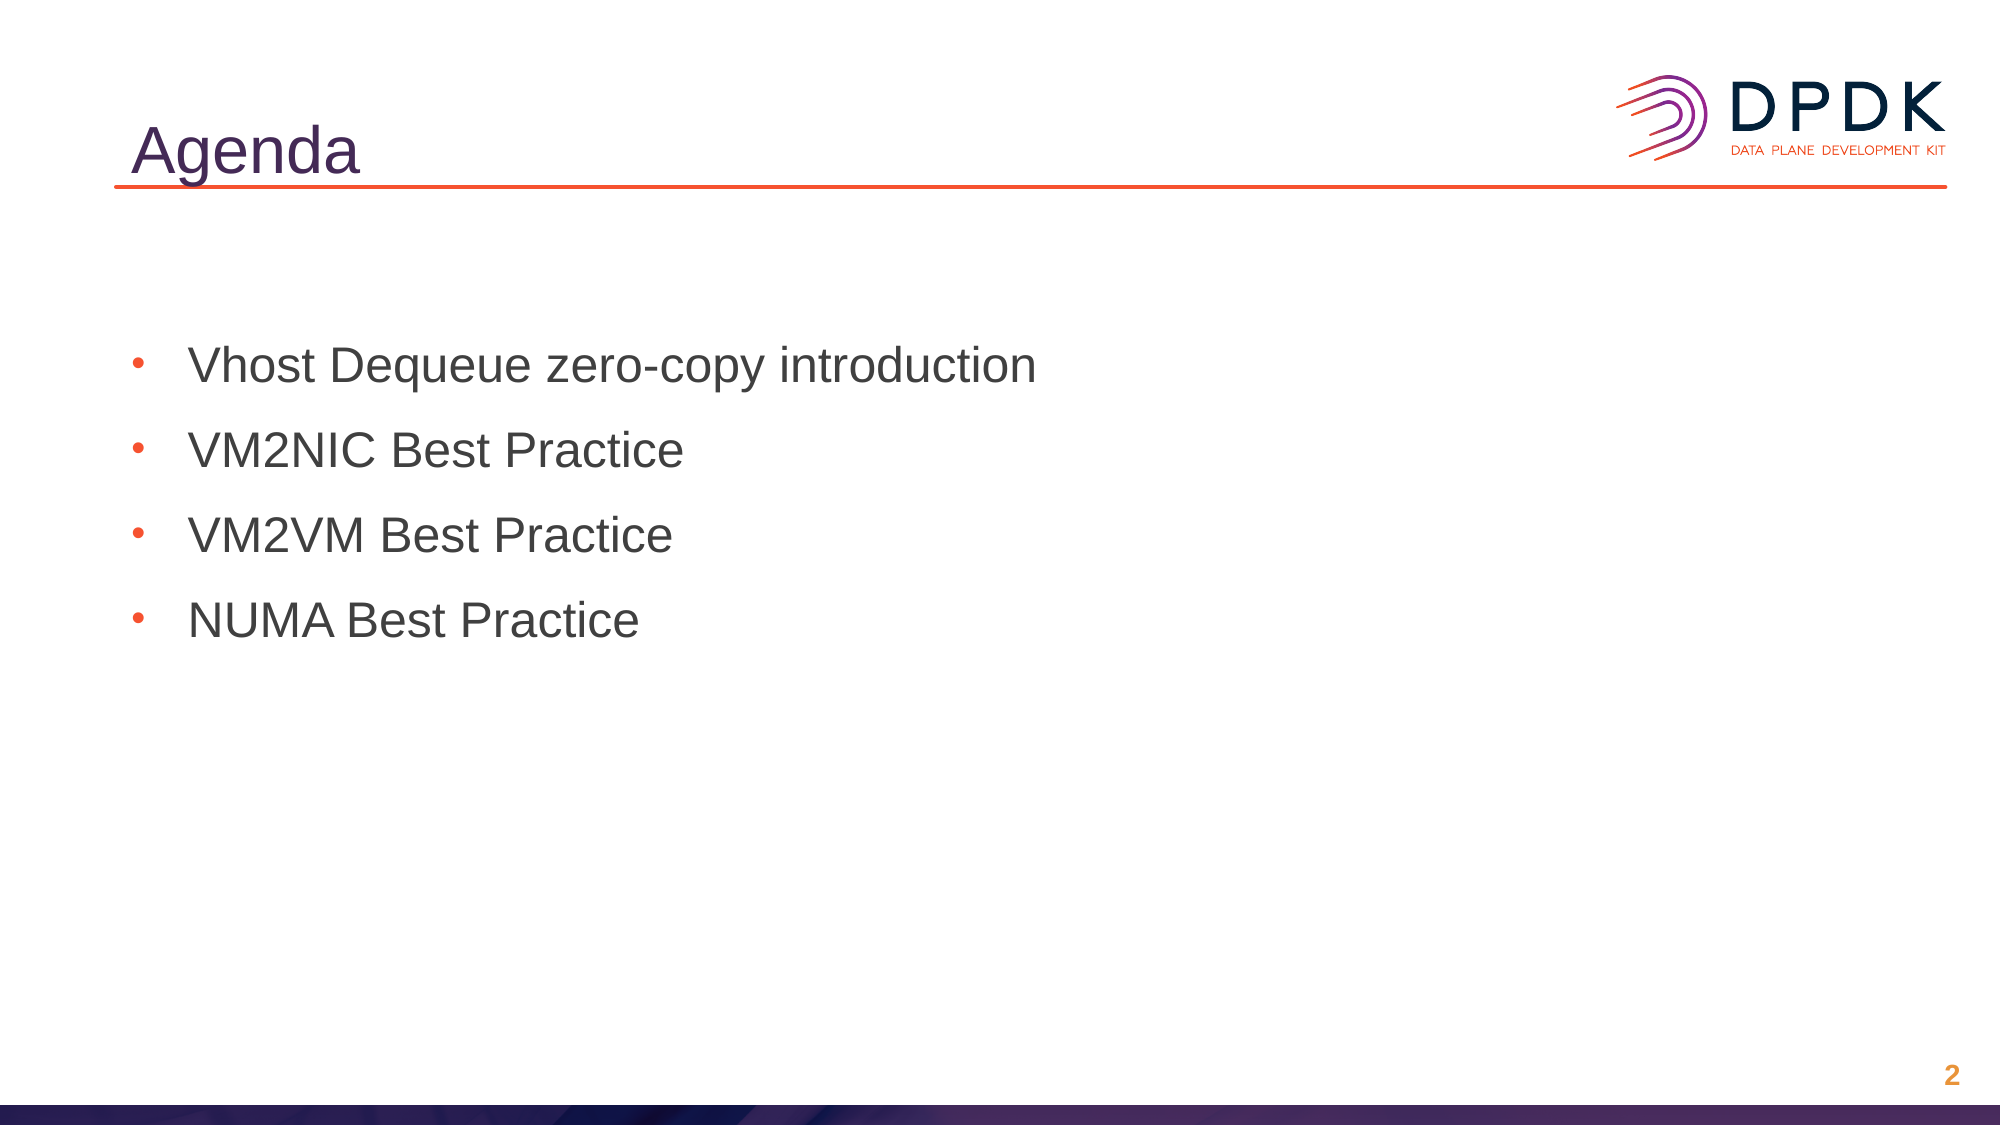

# Agenda
Vhost Dequeue zero-copy introduction
VM2NIC Best Practice
VM2VM Best Practice
NUMA Best Practice